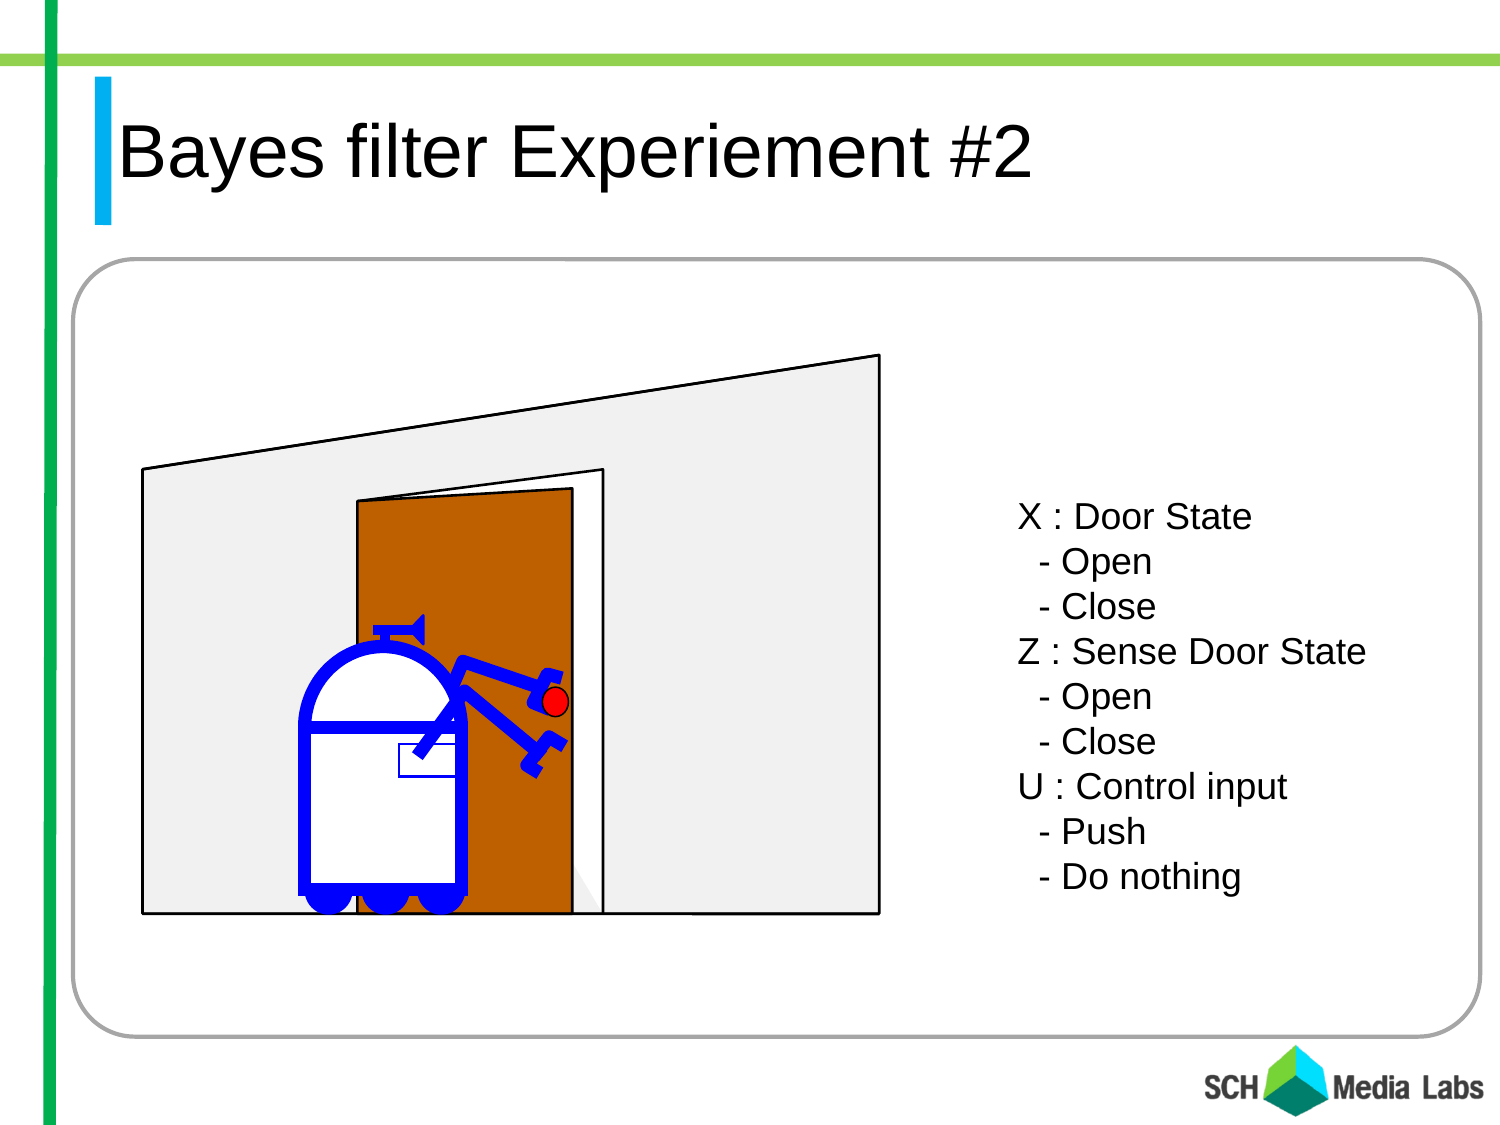

Bayes filter Experiement #2

X : Door State
  - Open
  - Close
Z : Sense Door State
  - Open
  - Close
U : Control input
  - Push
  - Do nothing